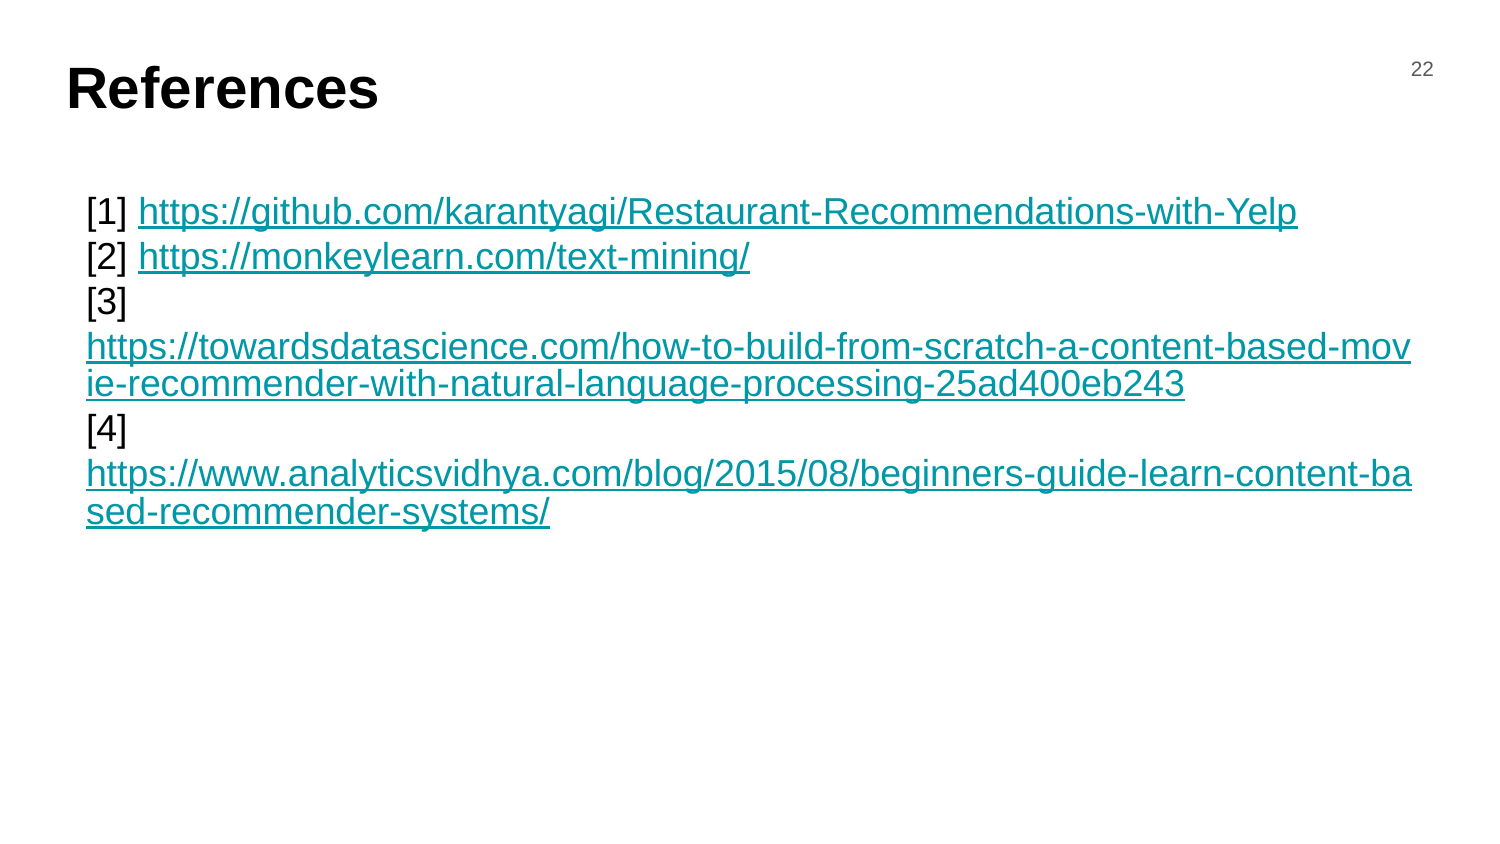

# References

22
[1] https://github.com/karantyagi/Restaurant-Recommendations-with-Yelp
[2] https://monkeylearn.com/text-mining/
[3]https://towardsdatascience.com/how-to-build-from-scratch-a-content-based-movie-recommender-with-natural-language-processing-25ad400eb243
[4]https://www.analyticsvidhya.com/blog/2015/08/beginners-guide-learn-content-based-recommender-systems/